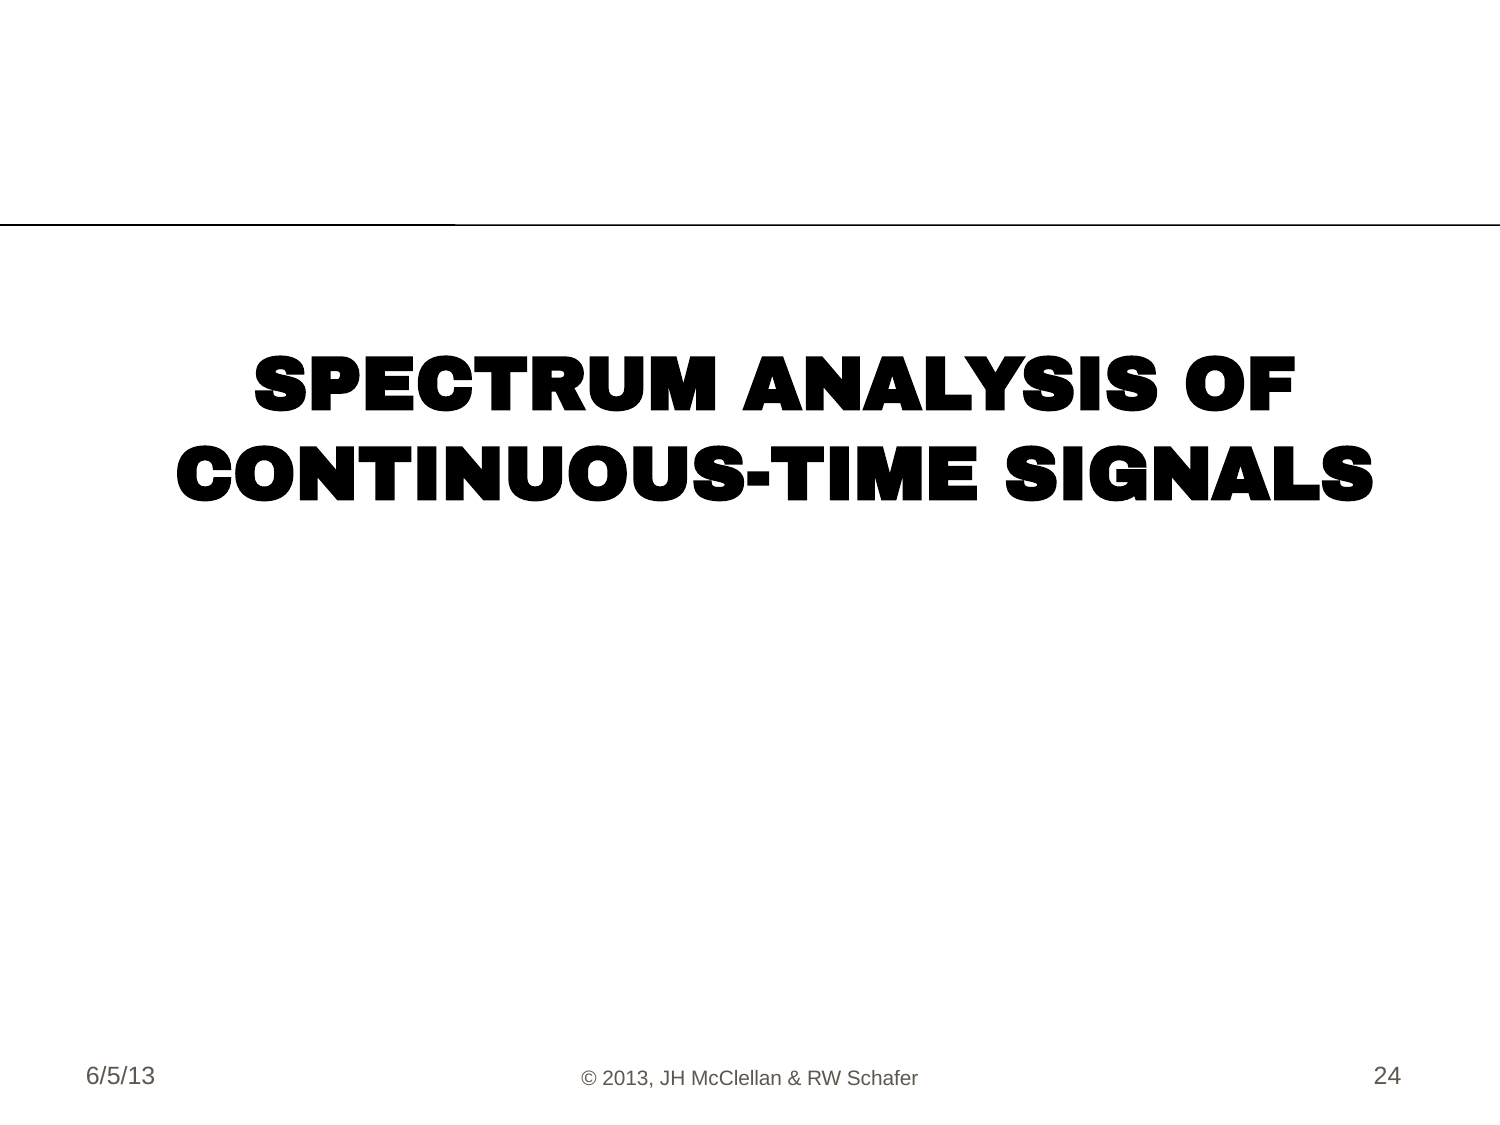

# Spectrum analysis of continuous-time signals
6/5/13
© 2013, JH McClellan & RW Schafer
24